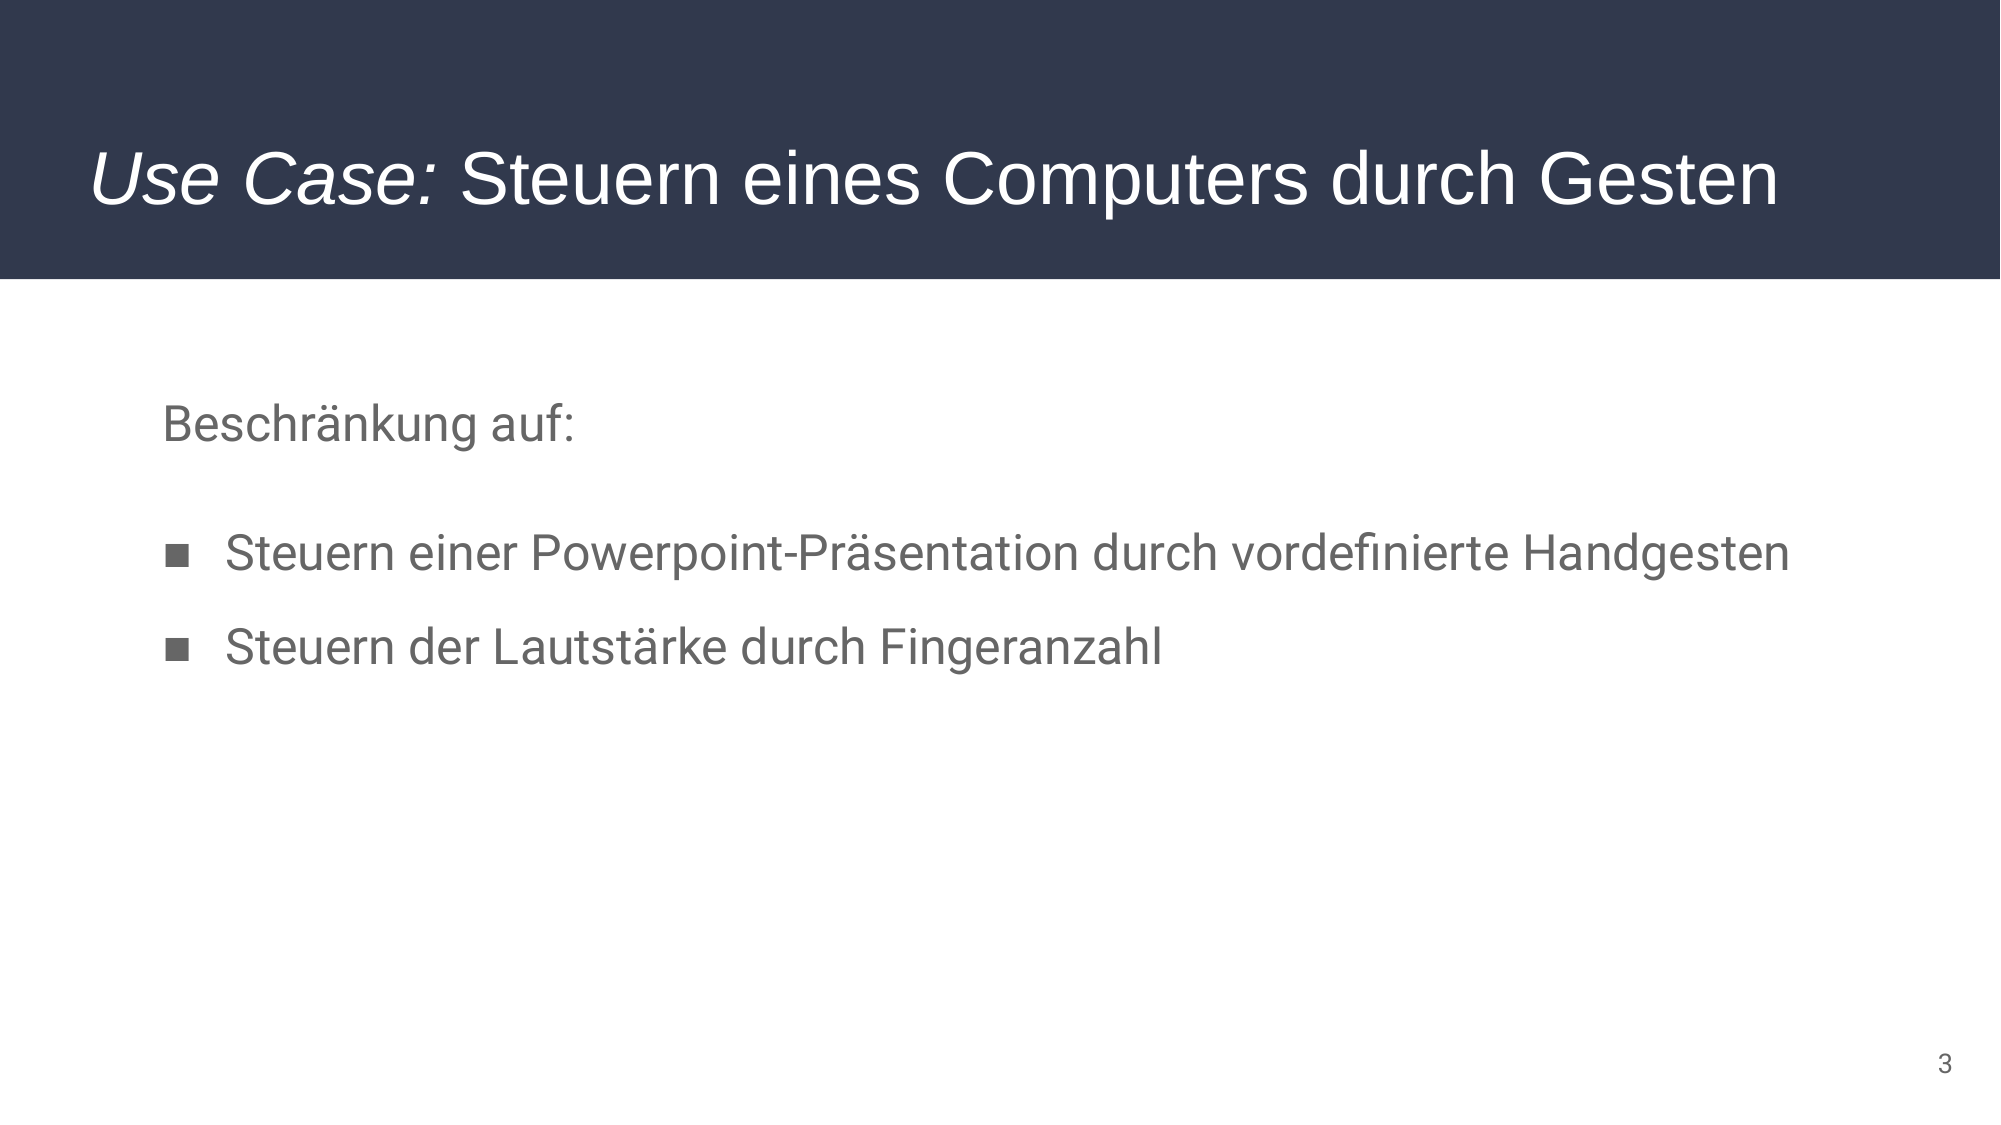

# Use Case: Steuern eines Computers durch Gesten

Beschränkung auf:
Steuern einer Powerpoint-Präsentation durch vordefinierte Handgesten
Steuern der Lautstärke durch Fingeranzahl

3